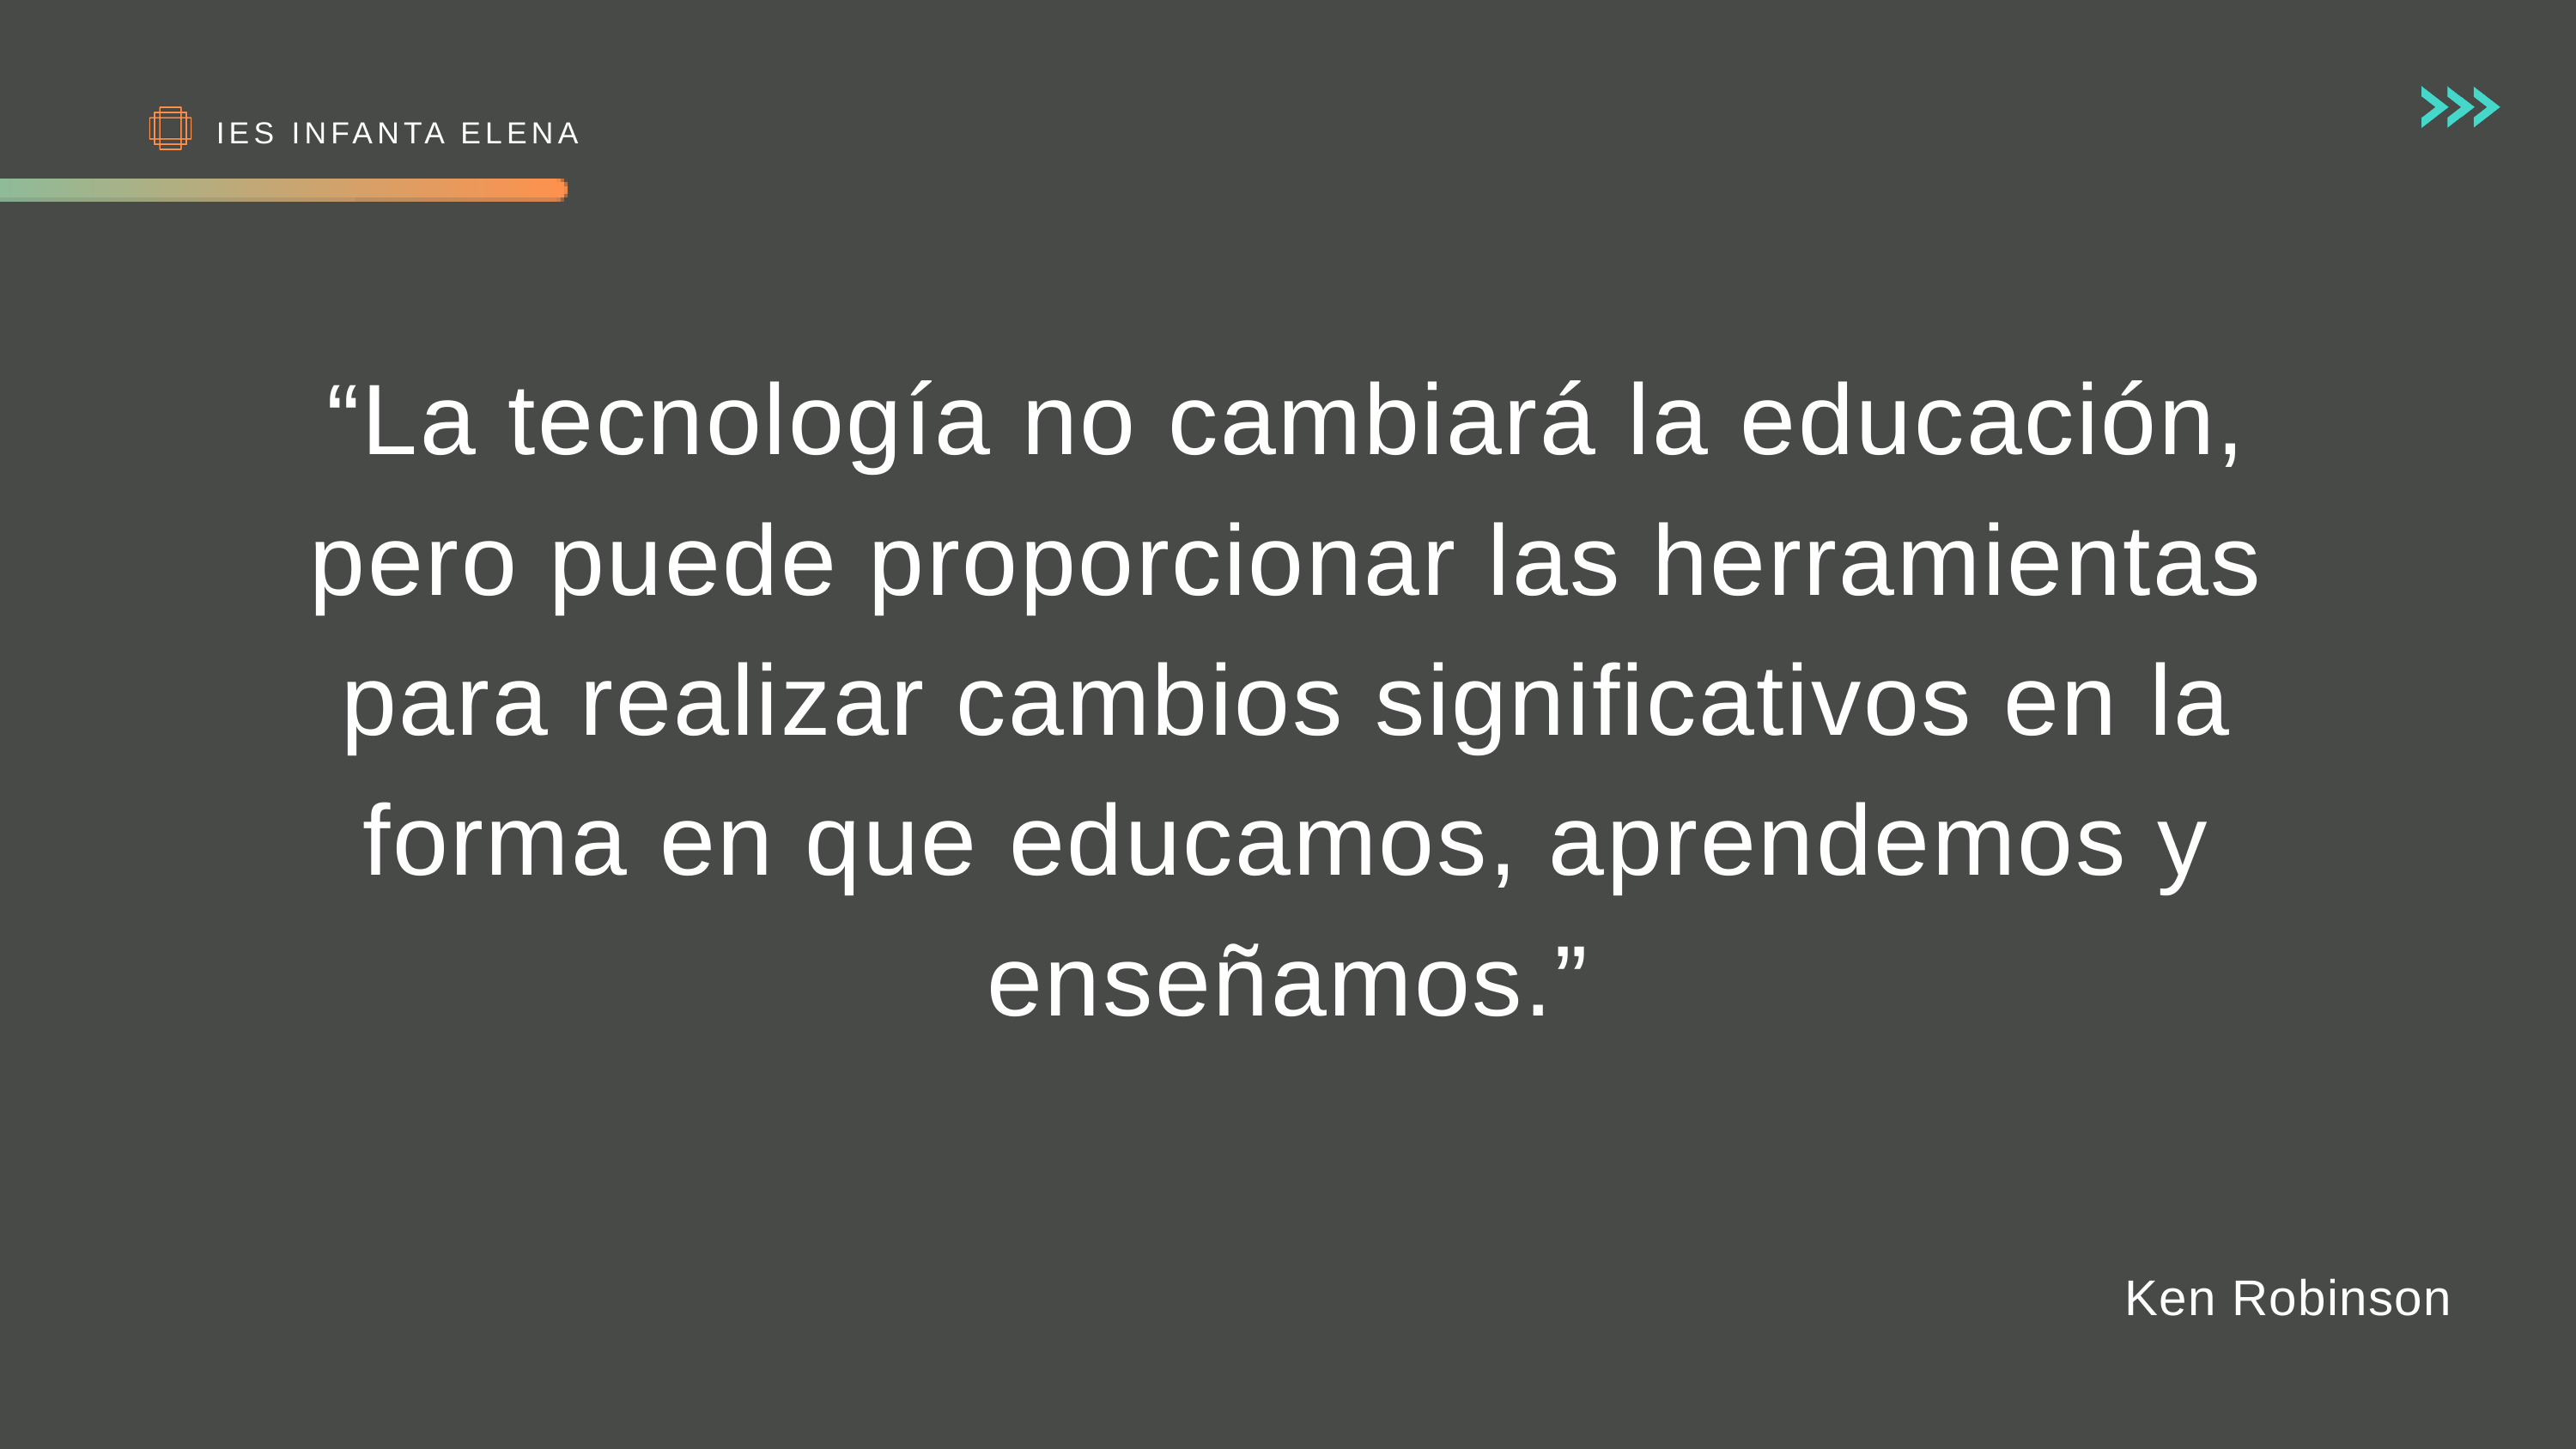

IES INFANTA ELENA

“La tecnología no cambiará la educación, pero puede proporcionar las herramientas para realizar cambios significativos en la forma en que educamos, aprendemos y enseñamos.”

Ken Robinson